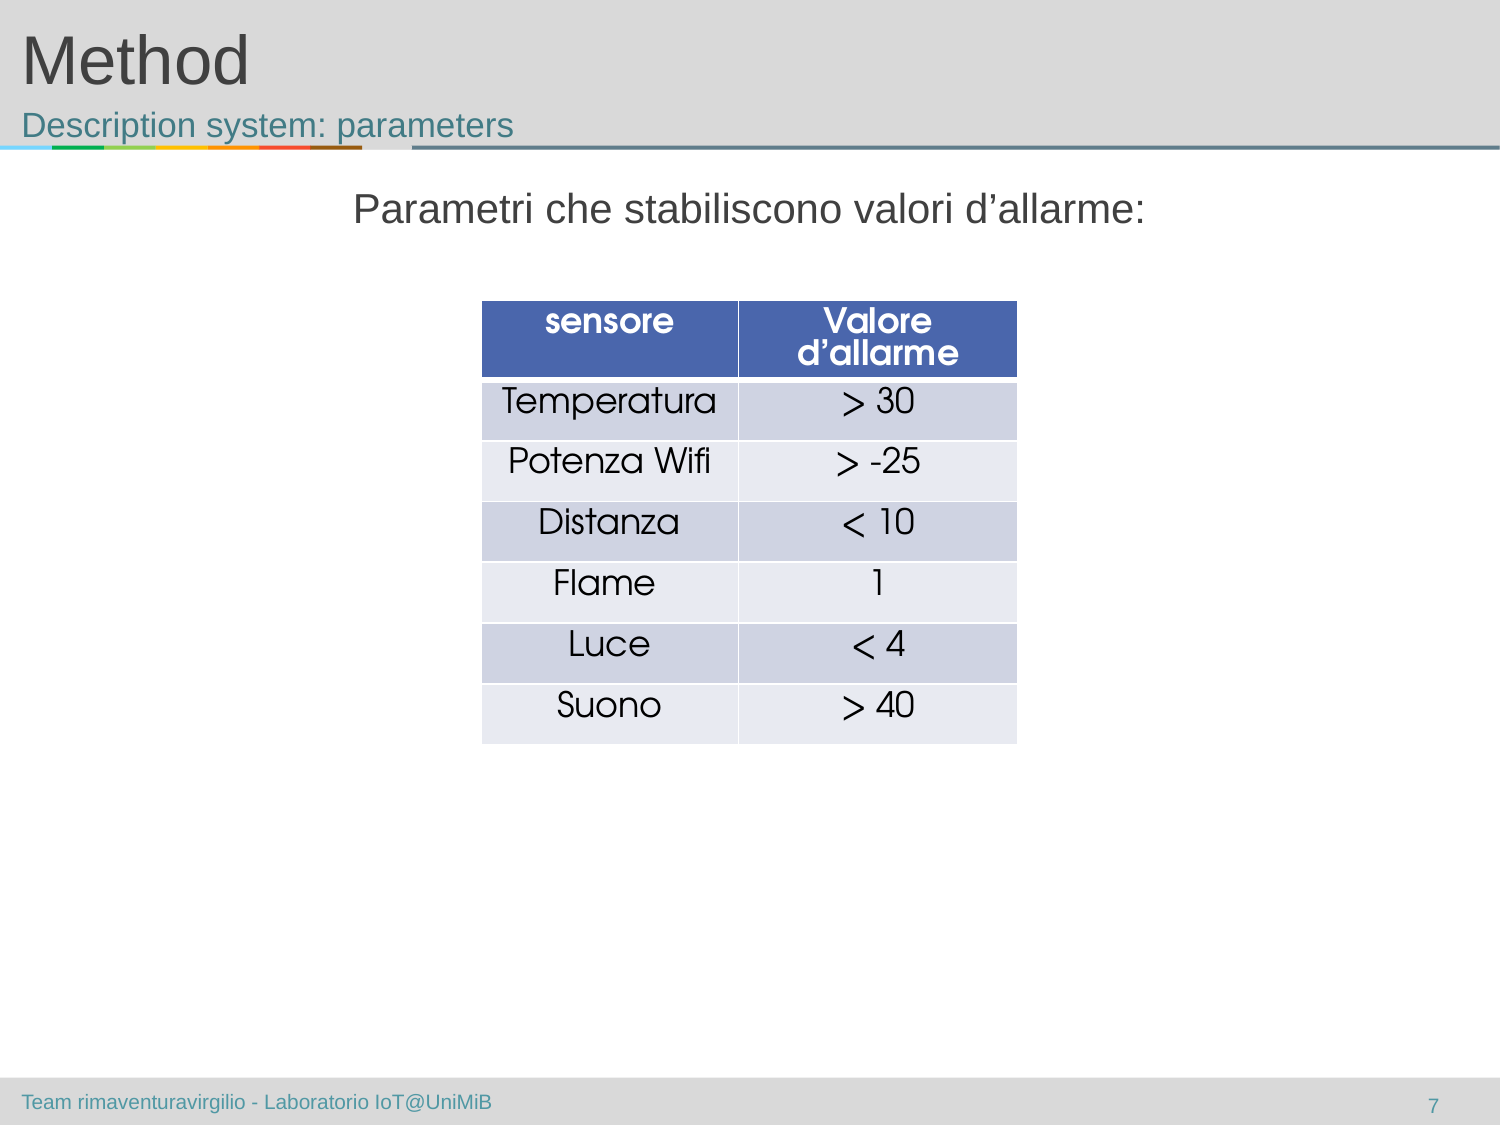

# Method
Description system: parameters
Parametri che stabiliscono valori d’allarme:

| sensore | Valore d’allarme |
| --- | --- |
| Temperatura | > 30 |
| Potenza Wifi | > -25 |
| Distanza | < 10 |
| Flame | 1 |
| Luce | < 4 |
| Suono | > 40 |
7
Team rimaventuravirgilio - Laboratorio IoT@UniMiB